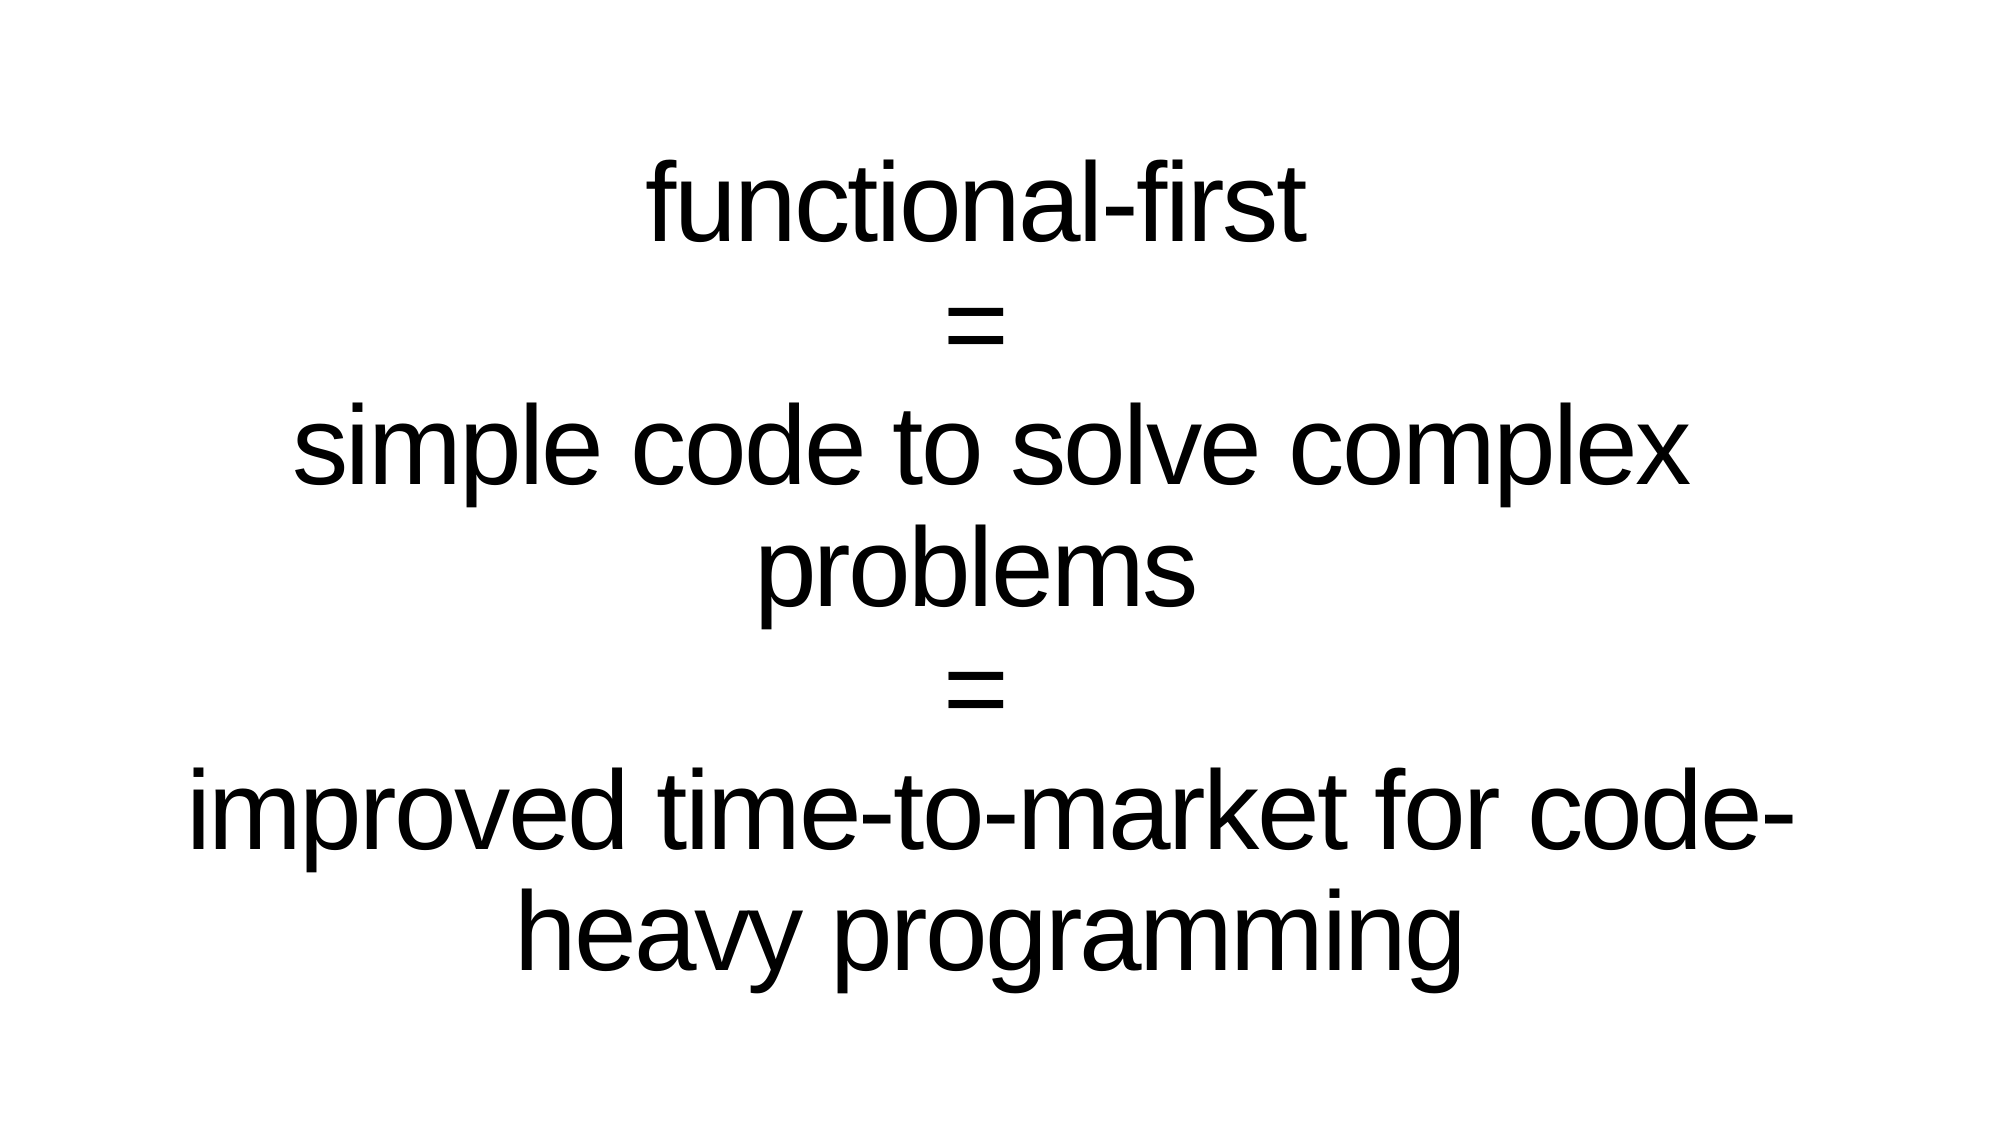

# functional-first = simple code to solve complex problems = improved time-to-market for code-heavy programming